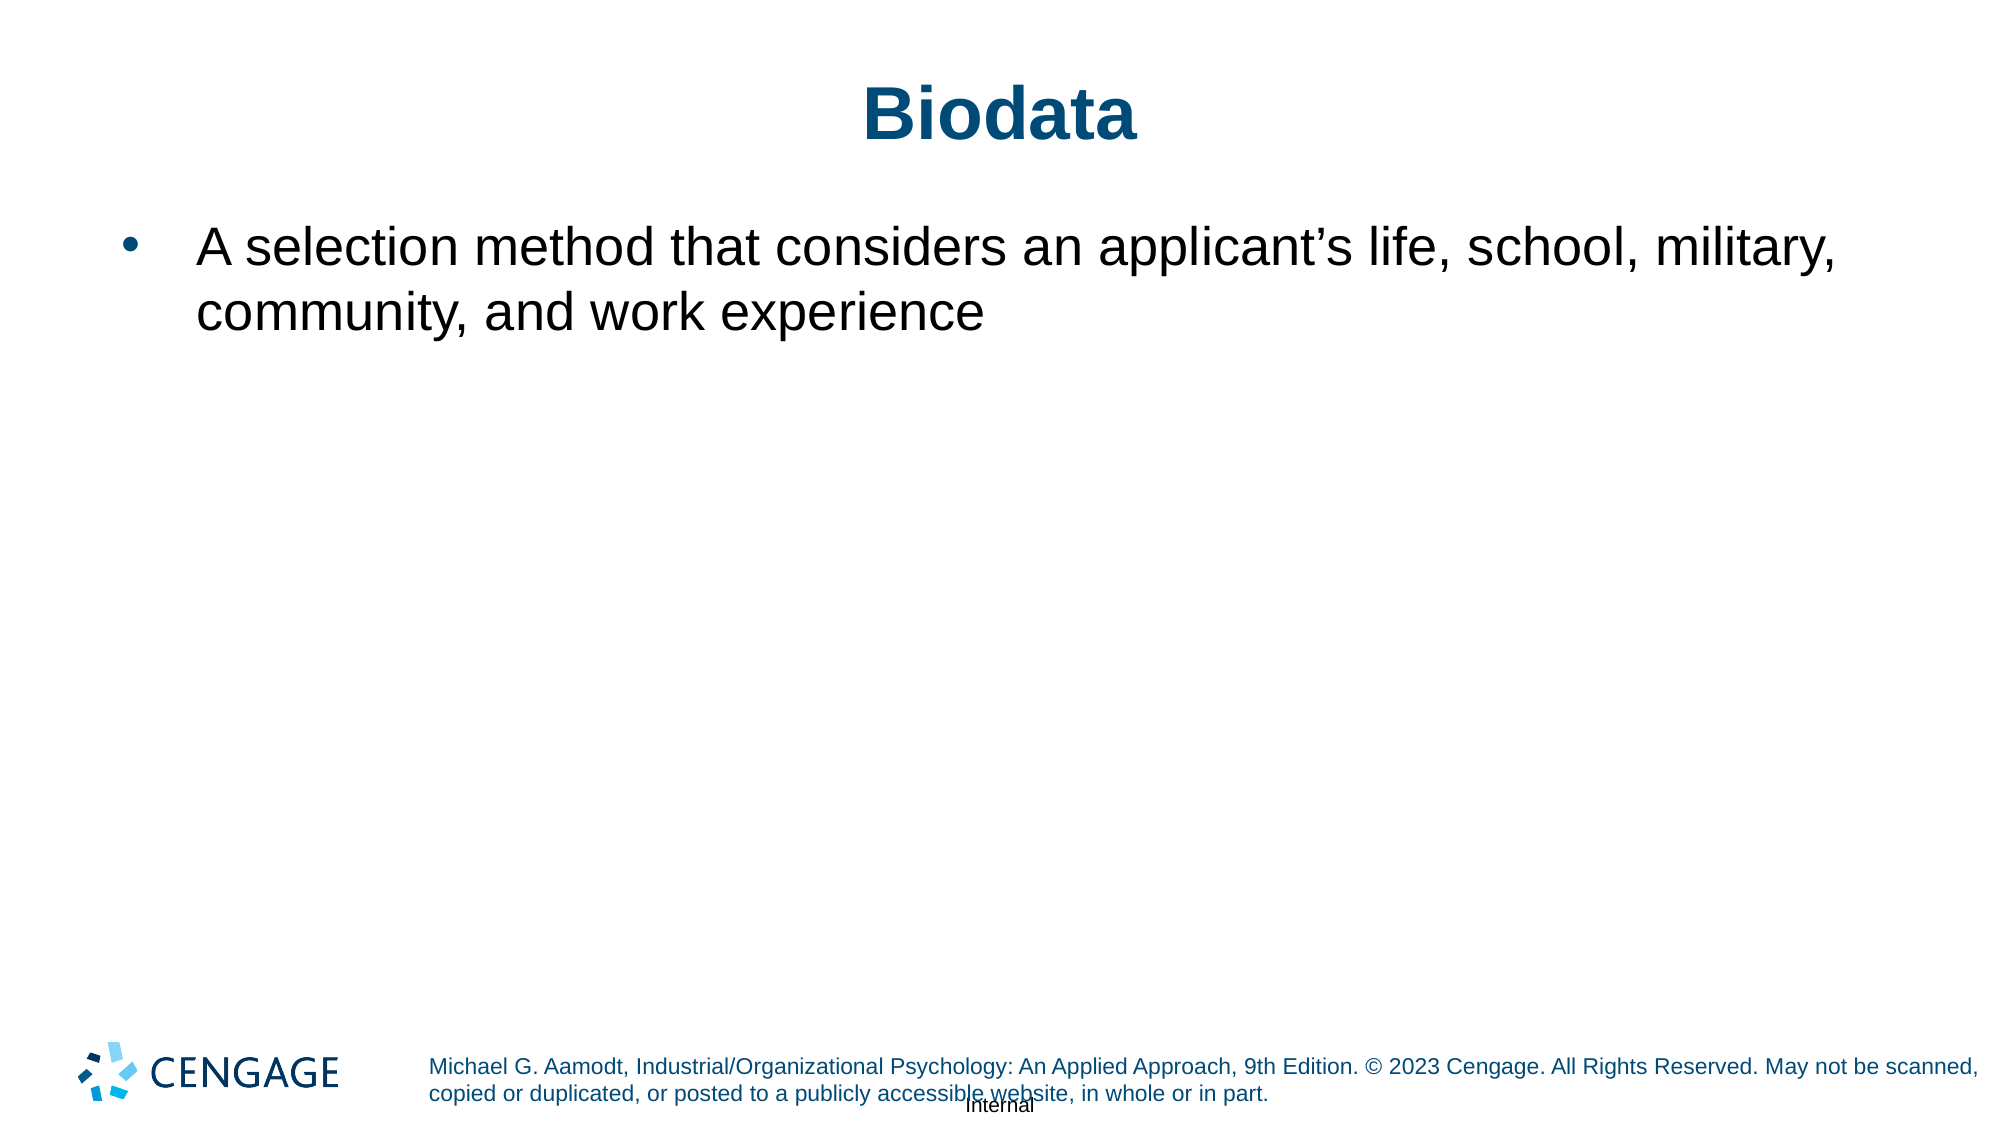

# Biodata
A selection method that considers an applicant’s life, school, military, community, and work experience